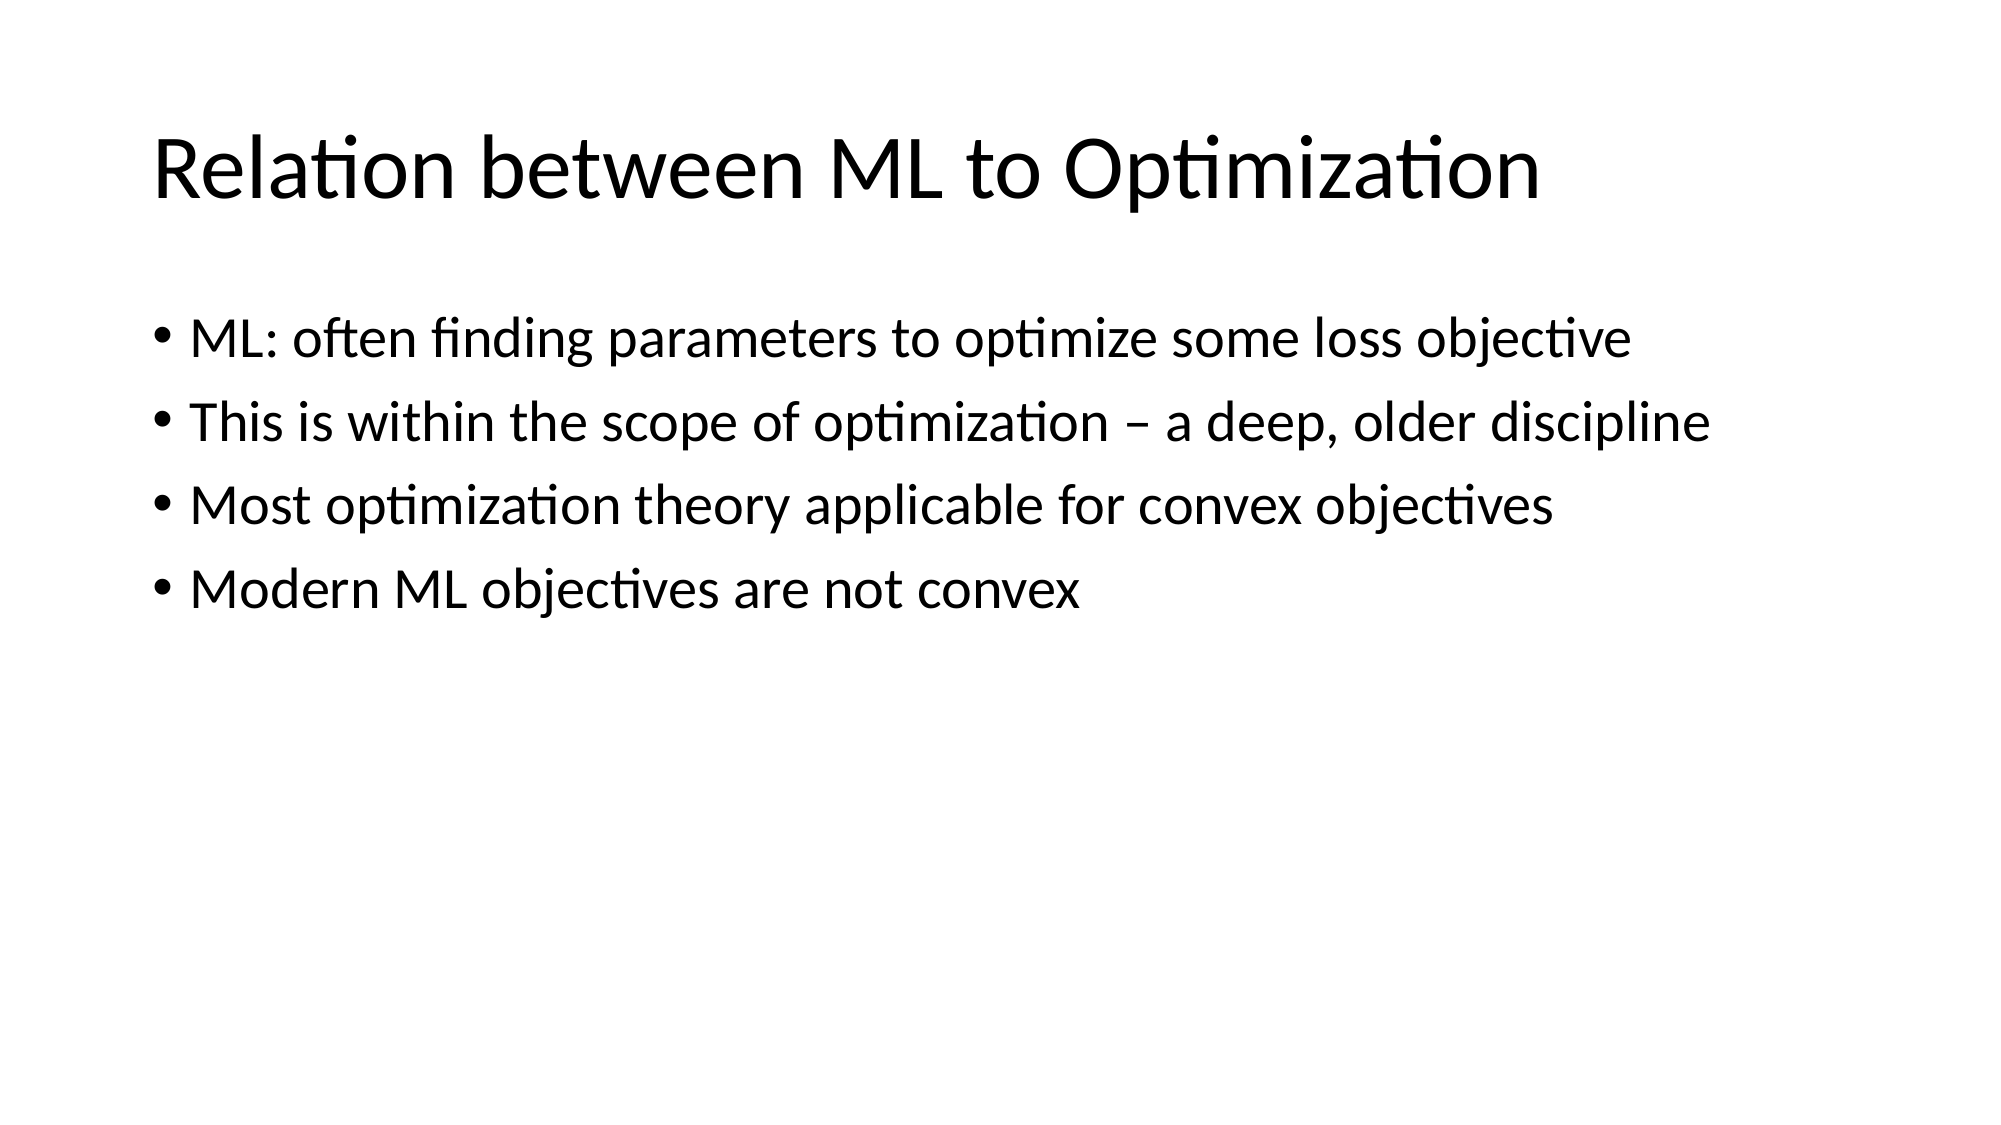

# Relation between ML to Optimization
ML: often finding parameters to optimize some loss objective
This is within the scope of optimization – a deep, older discipline
Most optimization theory applicable for convex objectives
Modern ML objectives are not convex